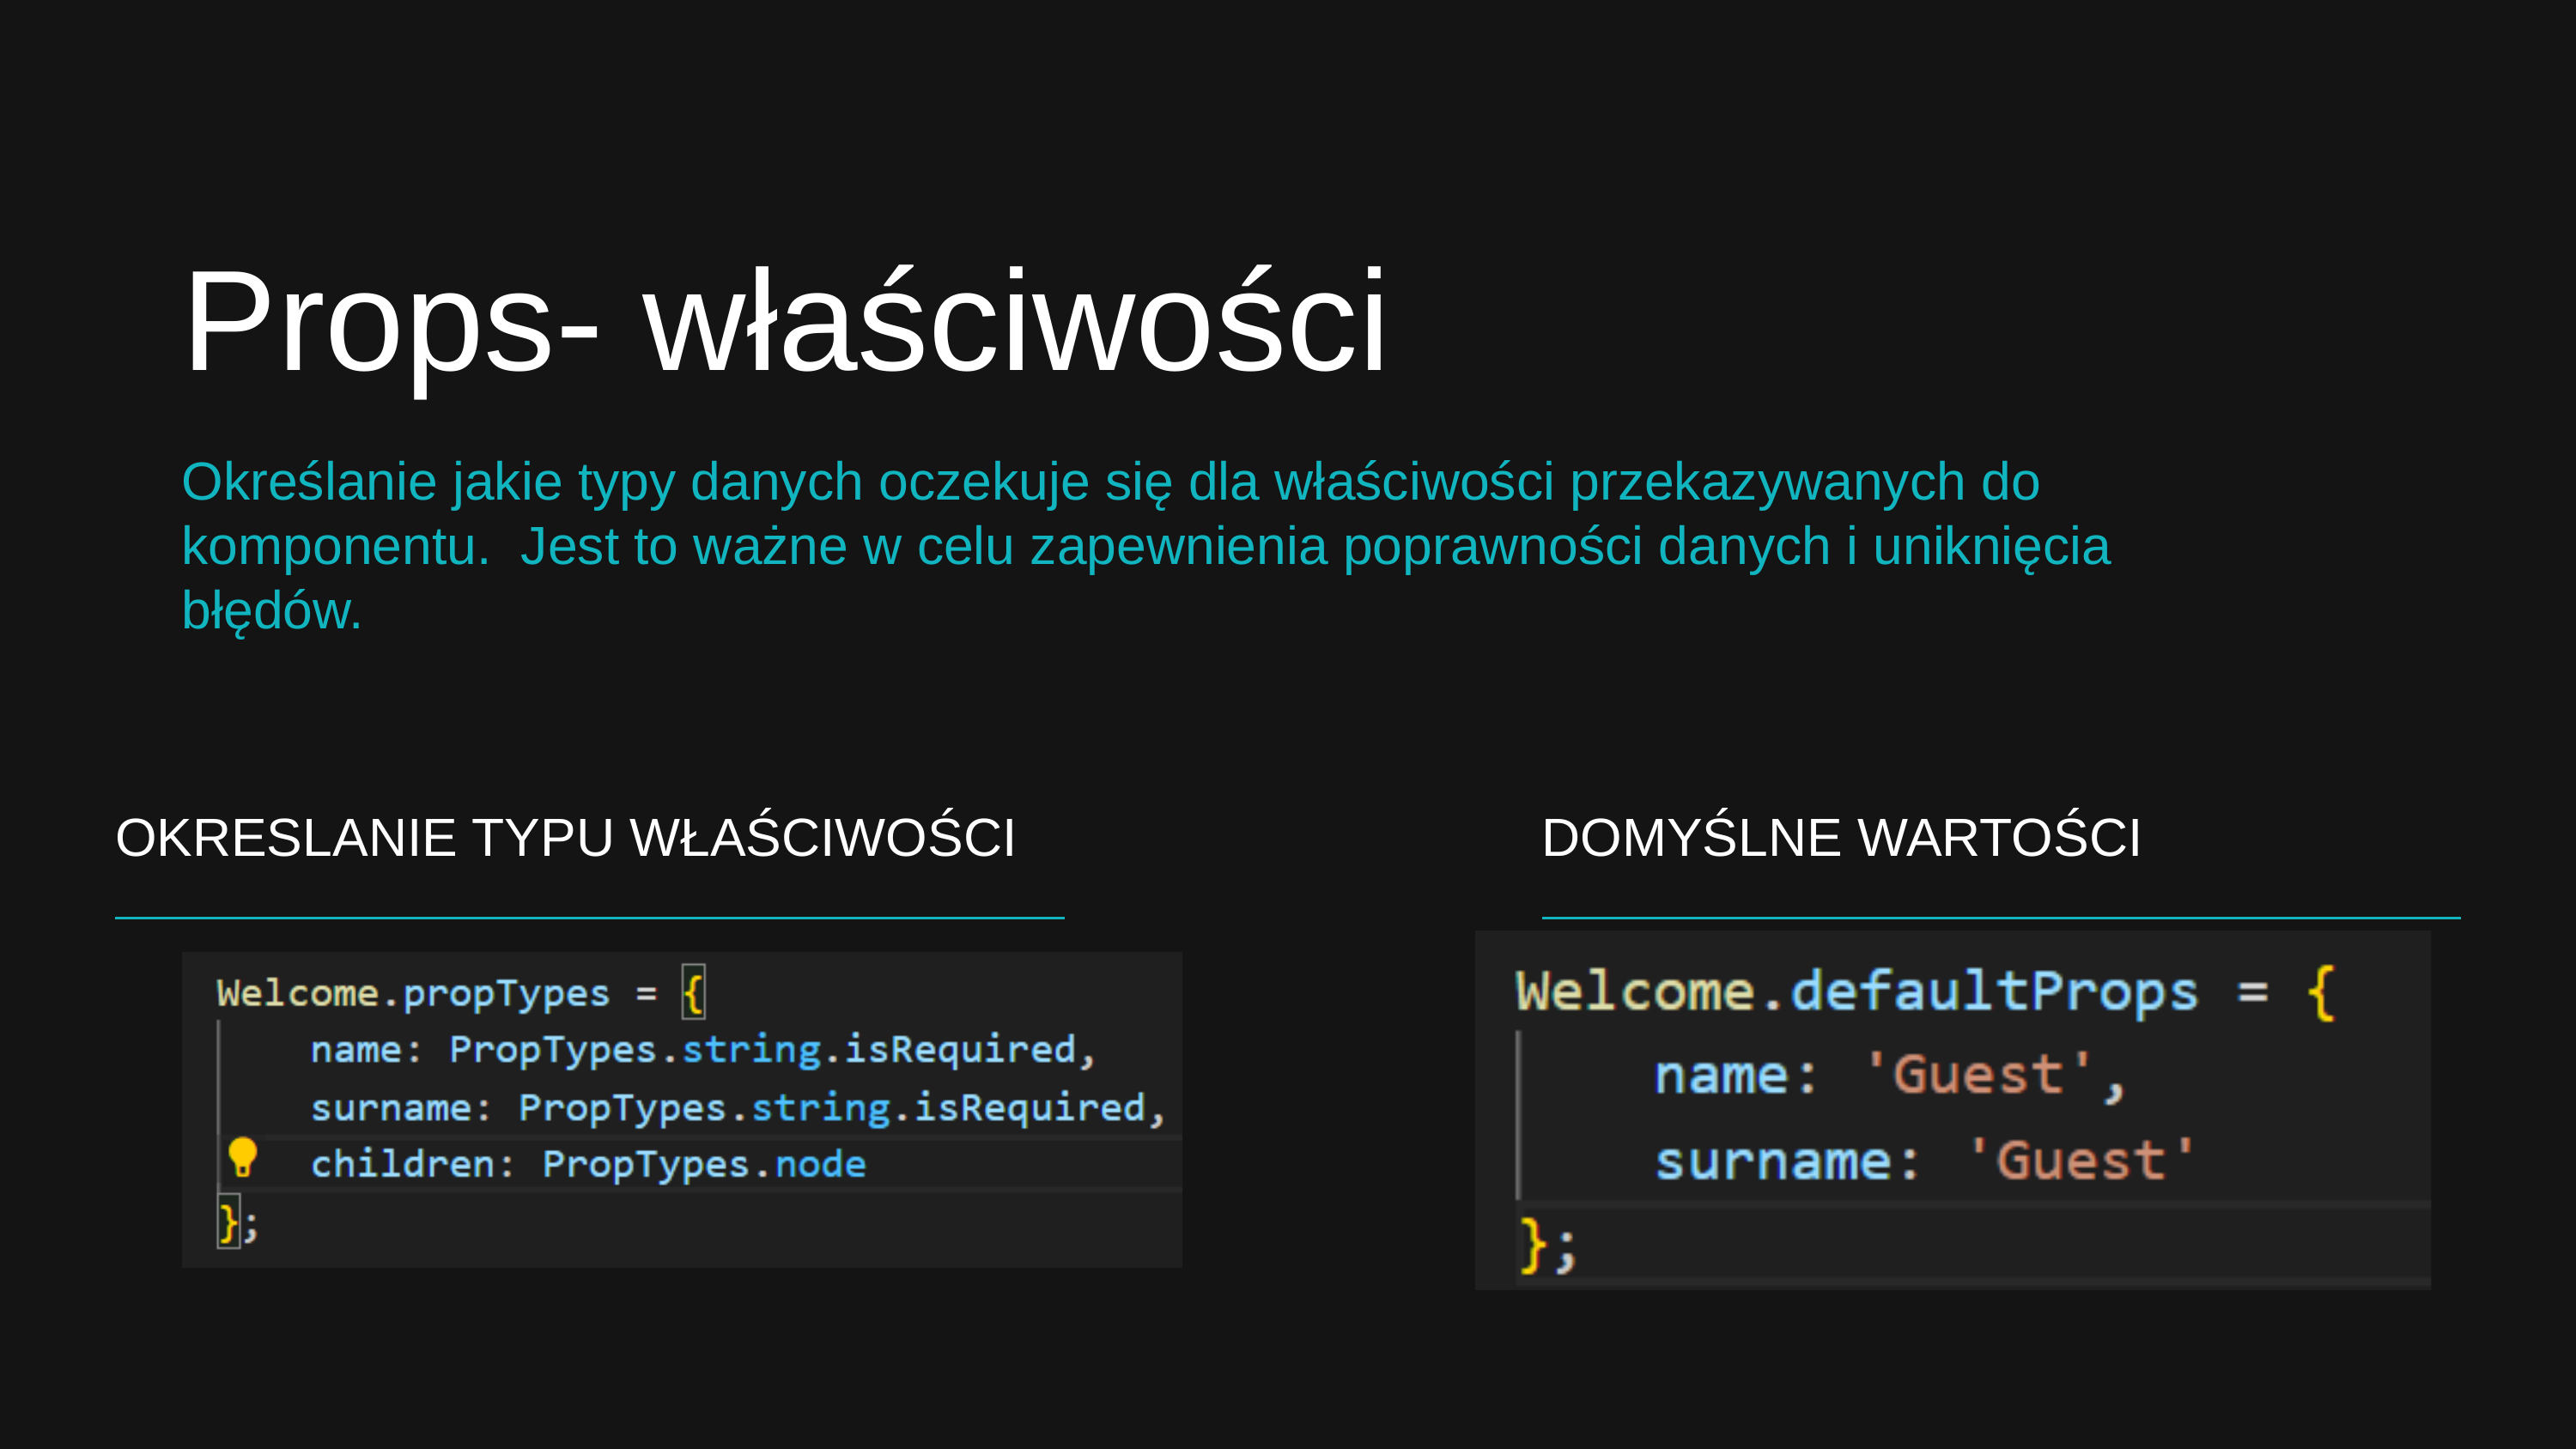

Props- właściwości
Określanie jakie typy danych oczekuje się dla właściwości przekazywanych do komponentu.  Jest to ważne w celu zapewnienia poprawności danych i uniknięcia błędów.
| OKRESLANIE TYPU WŁAŚCIWOŚCI |  |  |  | DOMYŚLNE WARTOŚCI |
| --- | --- | --- | --- | --- |
|  |  |  |  |  |